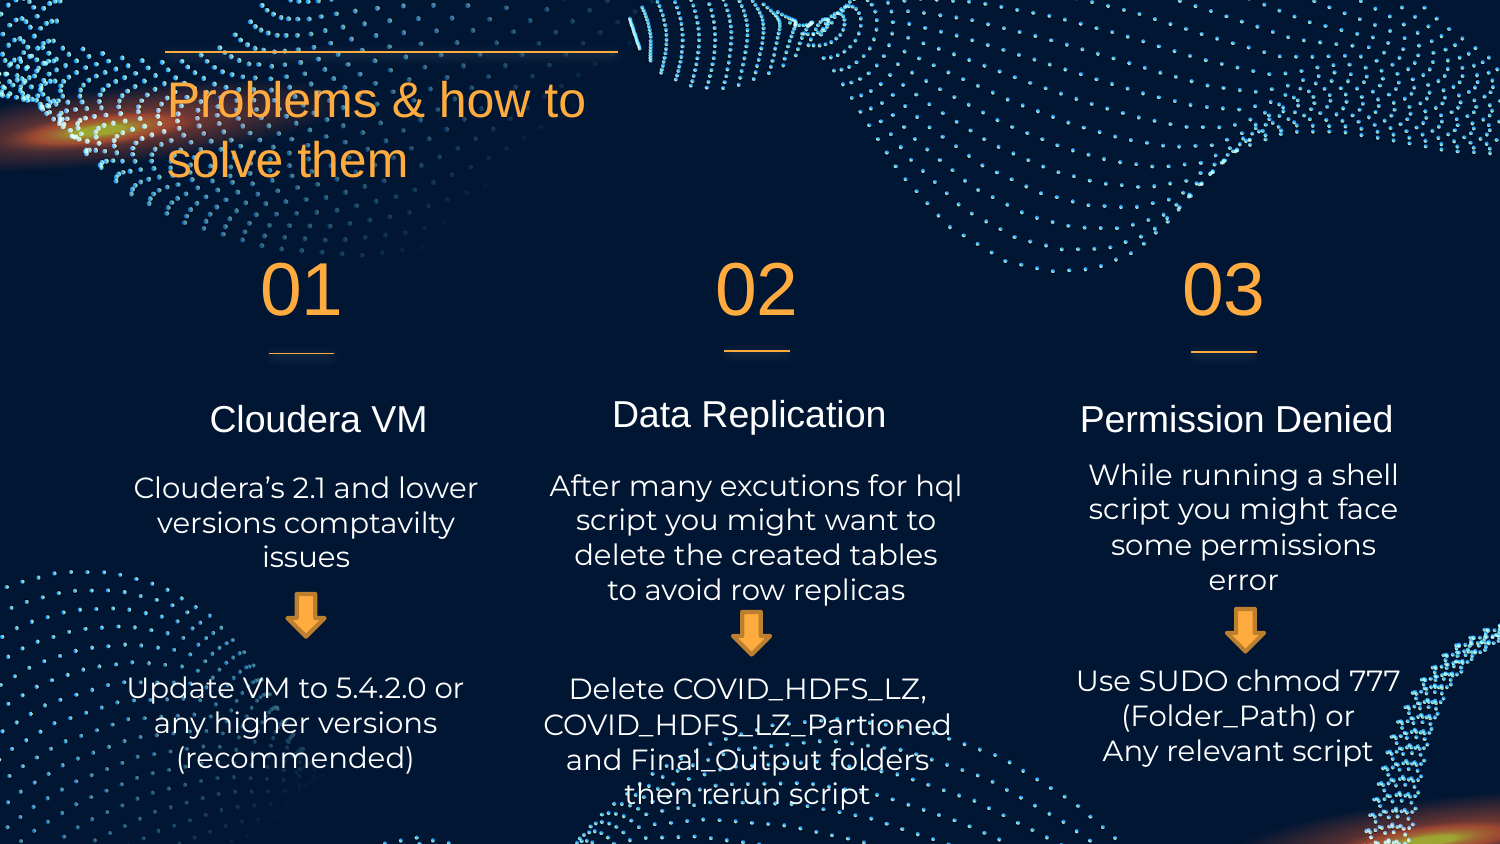

Problems & how to solve them
01
02
03
# Data Replication
Cloudera VM
Permission Denied
While running a shell script you might face some permissions error
After many excutions for hql script you might want to delete the created tables
to avoid row replicas
Cloudera’s 2.1 and lower versions comptavilty issues

Use SUDO chmod 777 (Folder_Path) or
Any relevant script
Update VM to 5.4.2.0 or any higher versions
(recommended)
Delete COVID_HDFS_LZ,
COVID_HDFS_LZ_Partioned
and Final_Output folders then rerun script